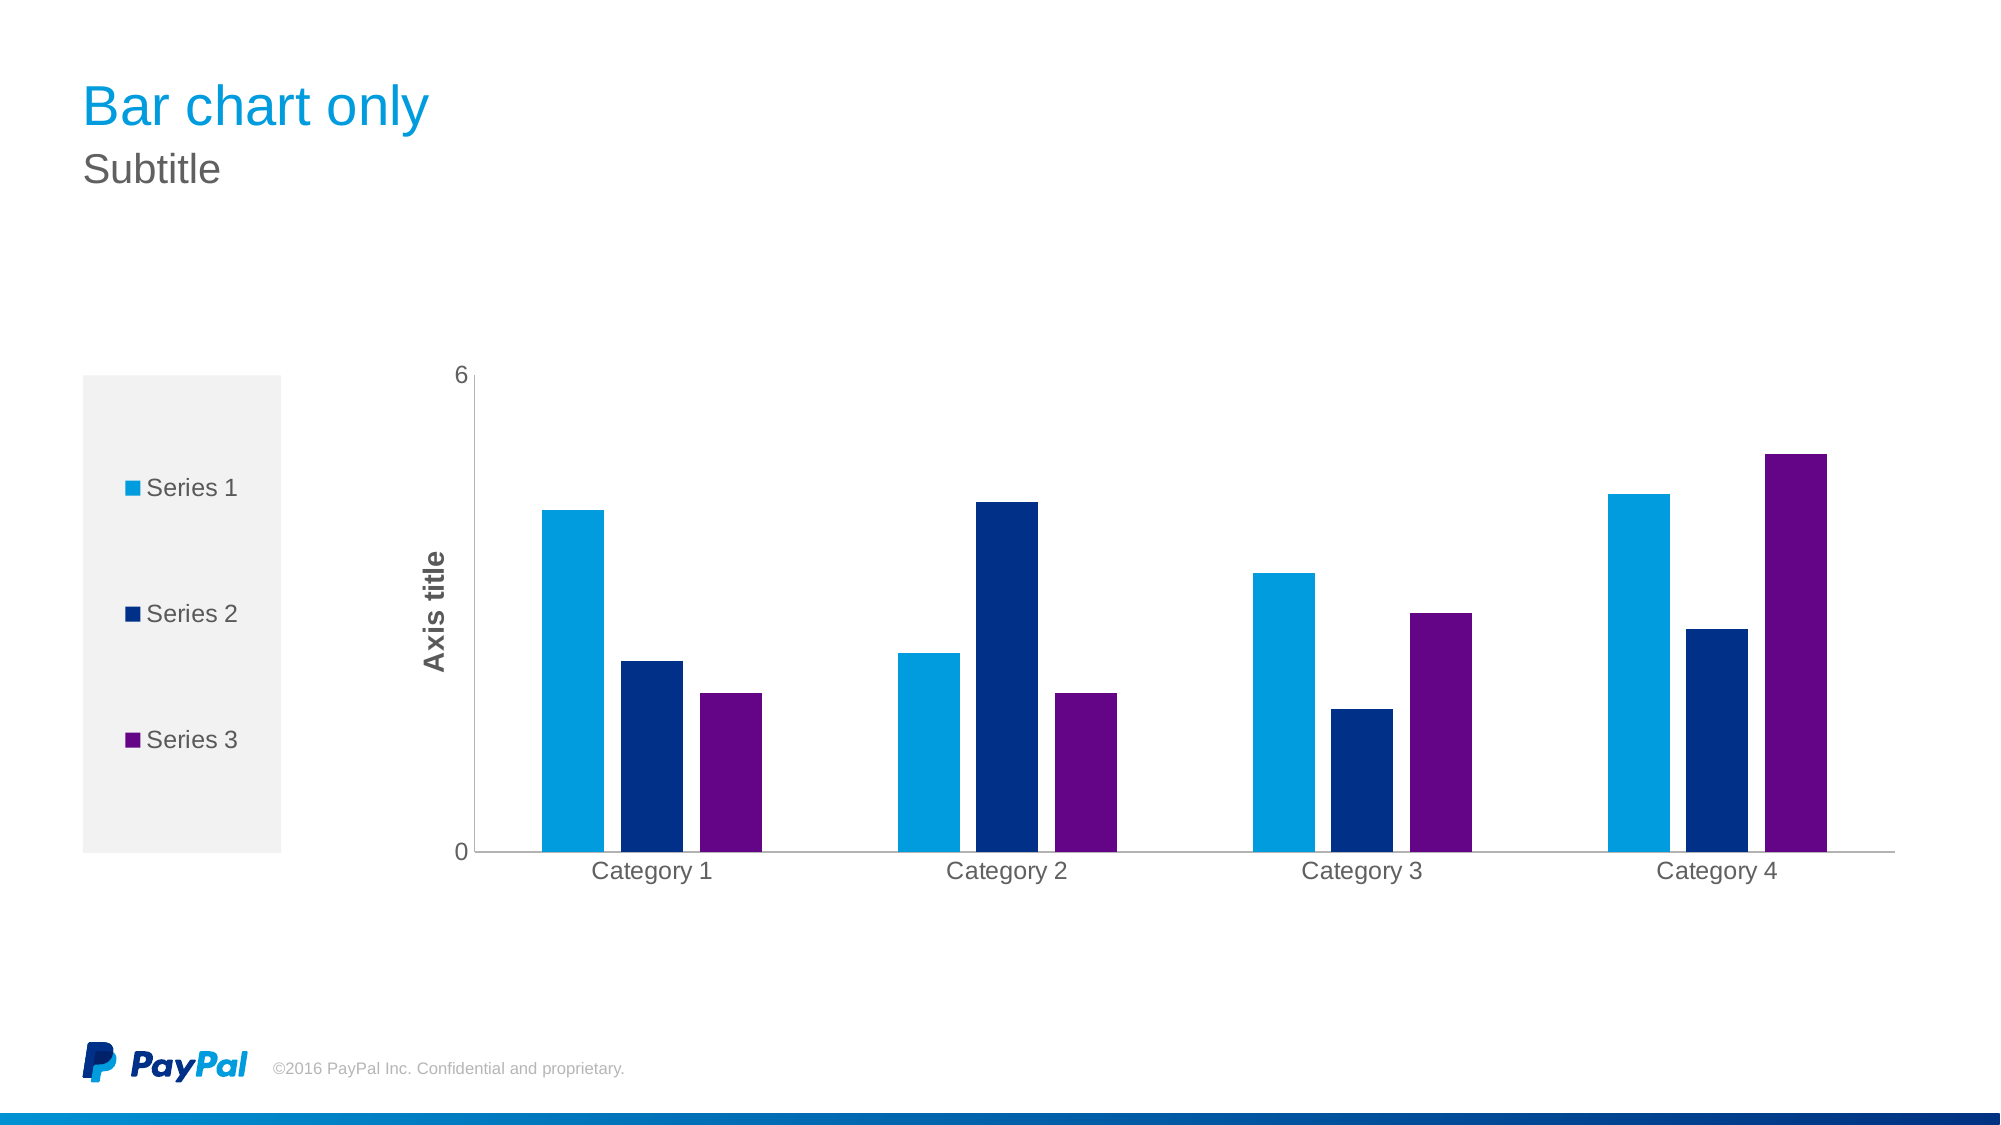

Usage Guidelines
Slide Description:
Bar Chart
Layout: Title and Content Subhead Only
Heading: PayPal Sans Big Thin 27pt
Subheading: PayPal Sans Big Light 20pt
Chart Title: PayPal Sans Big 14pt
Chart Text: PayPal Sans Big Light 12pt
Usage:
Use this chart to compare different entities.
This chart uses Excel for data editing. Click on it to activate the area, and then right-click on the chart area to change the data and visualization.
When creating a new slide
of this type, it is easiest
to copy this slide and paste
it into your presentation.
Then Edit the Chart data
and paste in your own data.
# Bar chart only
Subtitle

### Chart

| Category | Series 1 | Series 2 | Series 3 |
|---|---|---|---|
| Category 1 | 4.3 | 2.4 | 2.0 |
| Category 2 | 2.5 | 4.4 | 2.0 |
| Category 3 | 3.5 | 1.8 | 3.0 |
| Category 4 | 4.5 | 2.8 | 5.0 |
©2016 PayPal Inc. Confidential and proprietary.
This box will not be visible in
Slide Show mode or when printed.